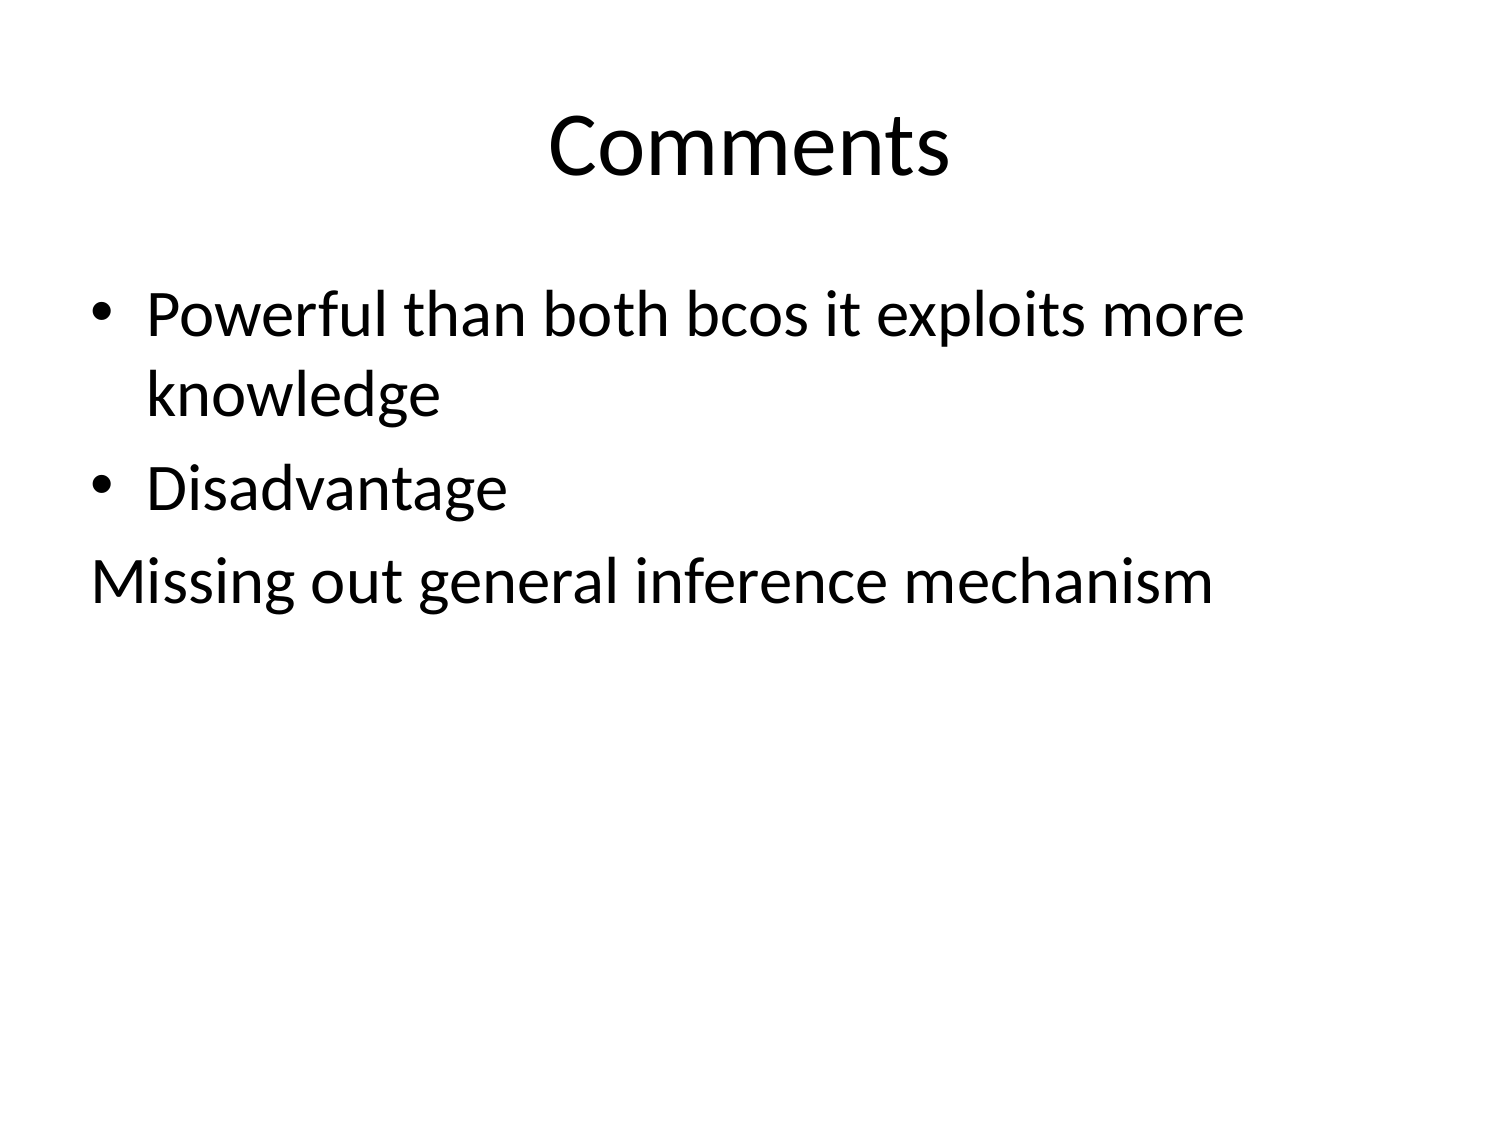

# Comments
Powerful than both bcos it exploits more knowledge
Disadvantage
Missing out general inference mechanism